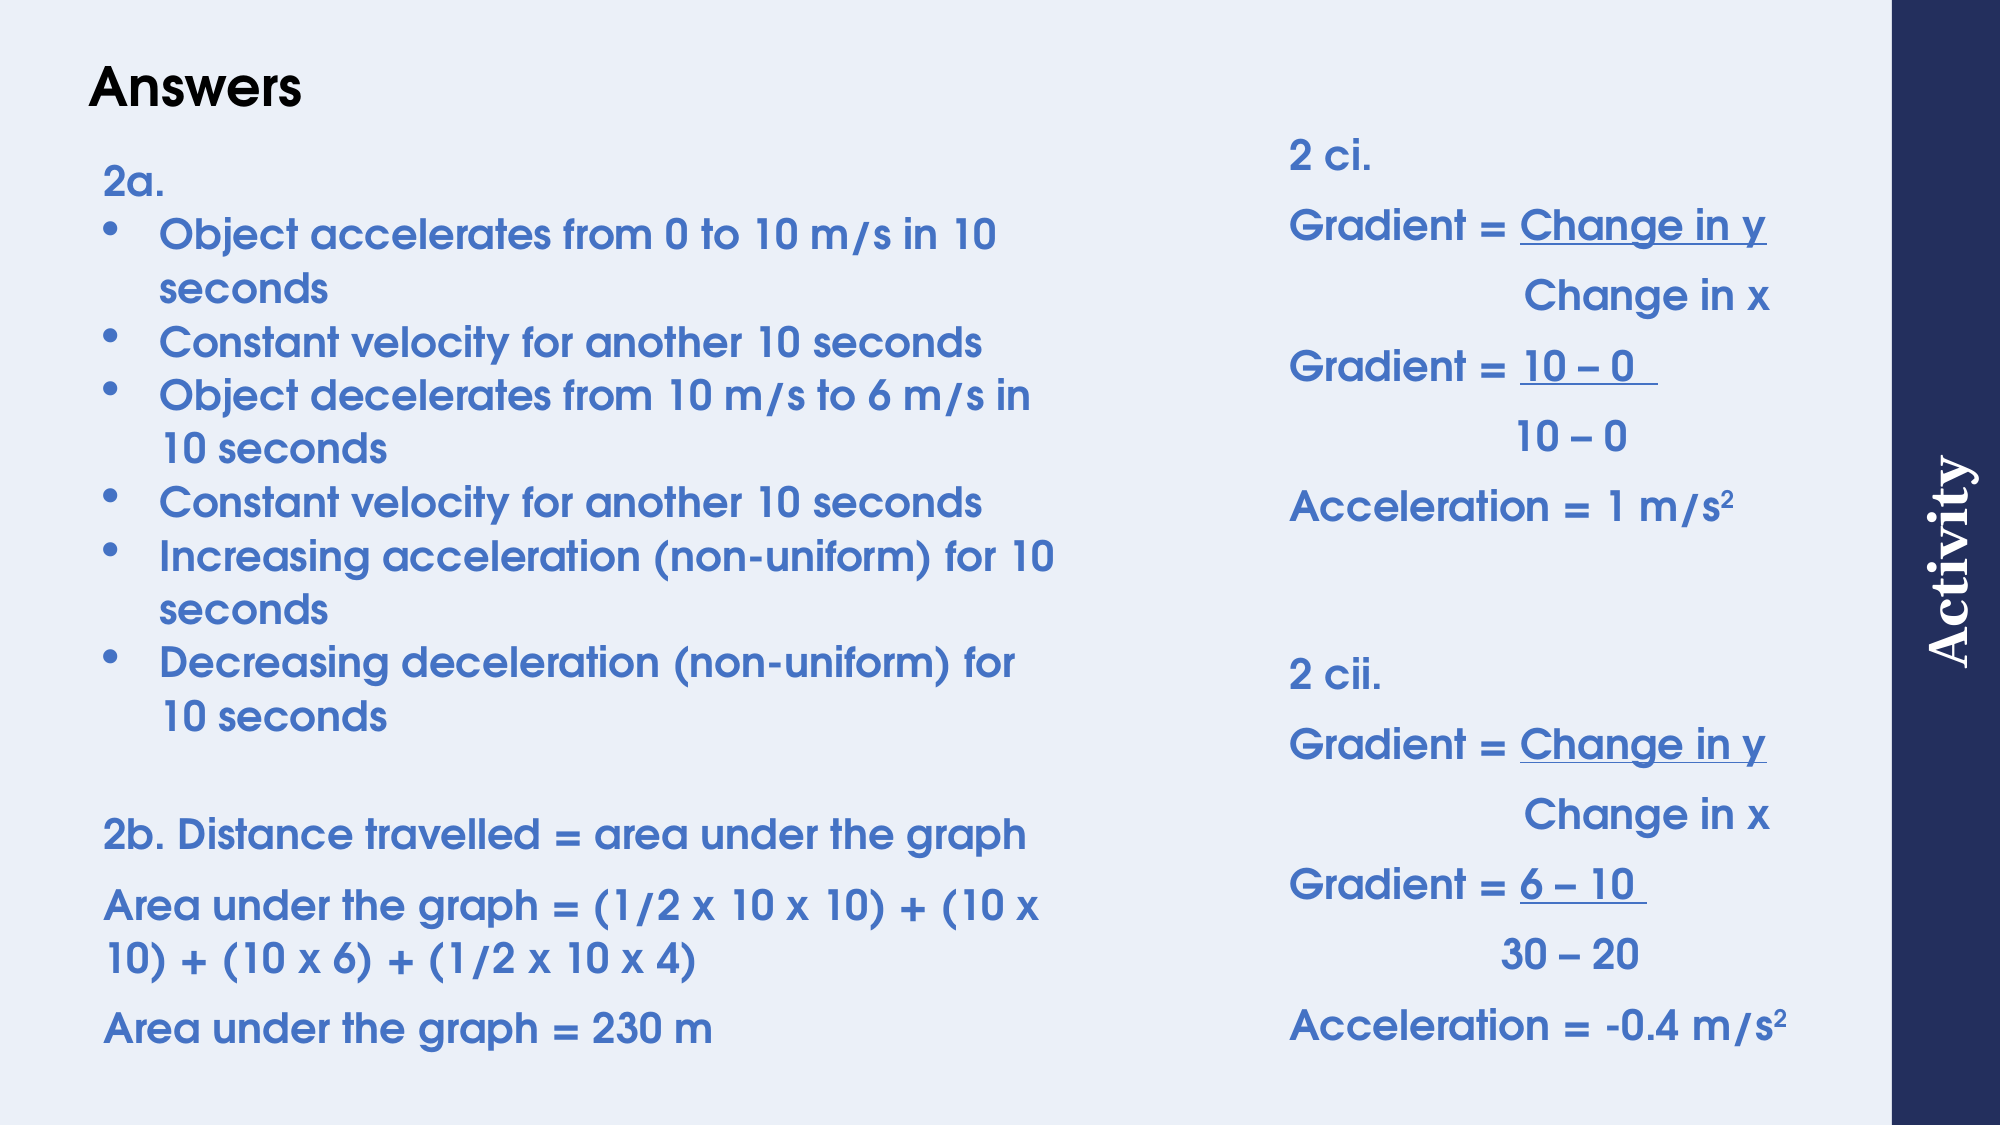

# Answers
2 ci.
Gradient = Change in y
                    Change in x
Gradient = 10 – 0
                   10 – 0
Acceleration = 1 m/s2
2a.
Object accelerates from 0 to 10 m/s in 10 seconds
Constant velocity for another 10 seconds
Object decelerates from 10 m/s to 6 m/s in 10 seconds
Constant velocity for another 10 seconds
Increasing acceleration (non-uniform) for 10 seconds
Decreasing deceleration (non-uniform) for 10 seconds
2 cii.
Gradient = Change in y
                    Change in x
Gradient = 6 – 10
                  30 – 20
Acceleration = -0.4 m/s2
2b. Distance travelled = area under the graph
Area under the graph = (1/2 x 10 x 10) + (10 x 10) + (10 x 6) + (1/2 x 10 x 4)
Area under the graph = 230 m